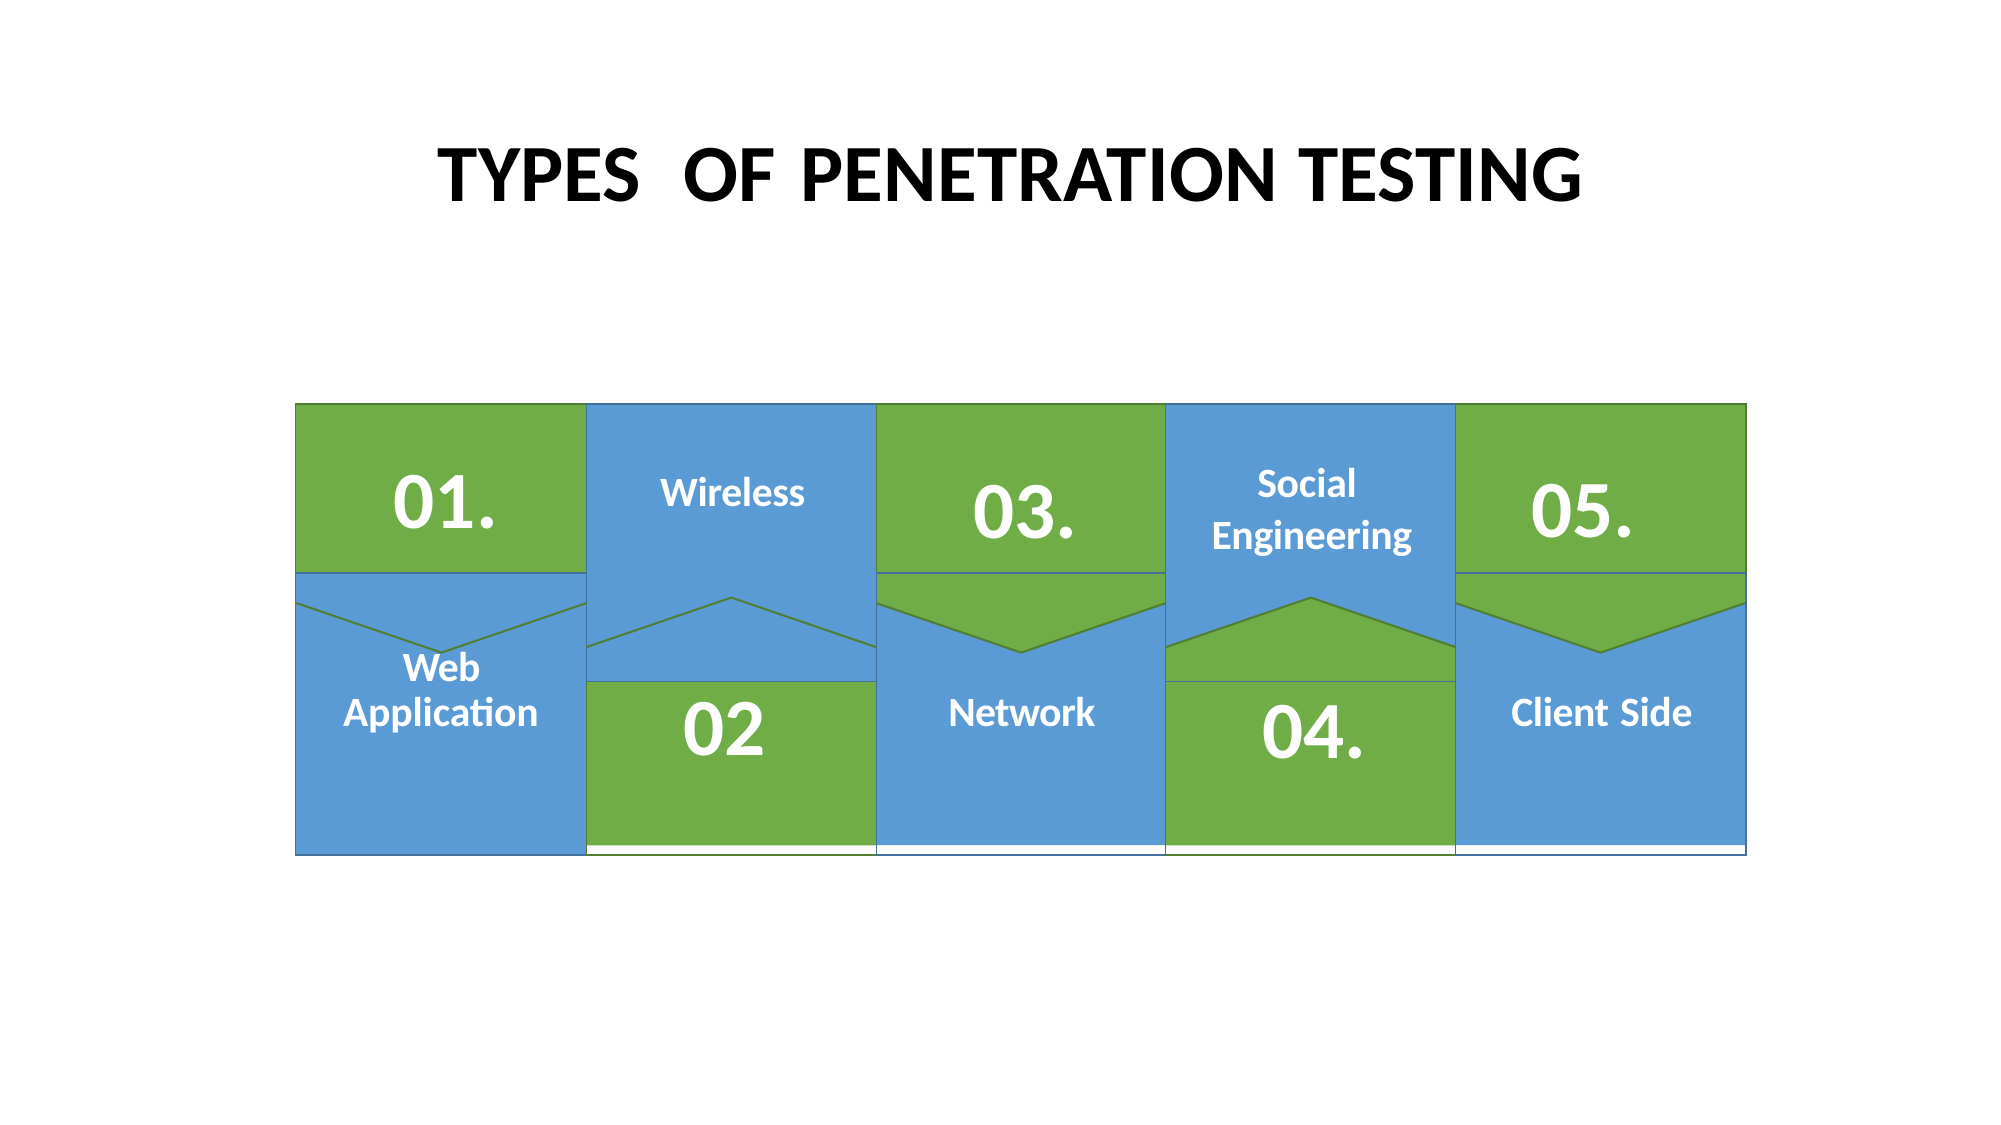

TYPES  OF PENETRATION TESTING
| 01. | Wireless |  |  |  |
| --- | --- | --- | --- | --- |
| Web Application |  |  |  |  |
|  |  |  |  |  |

Social
Engineering

05.

03.

Network

Client Side

02

04.

.